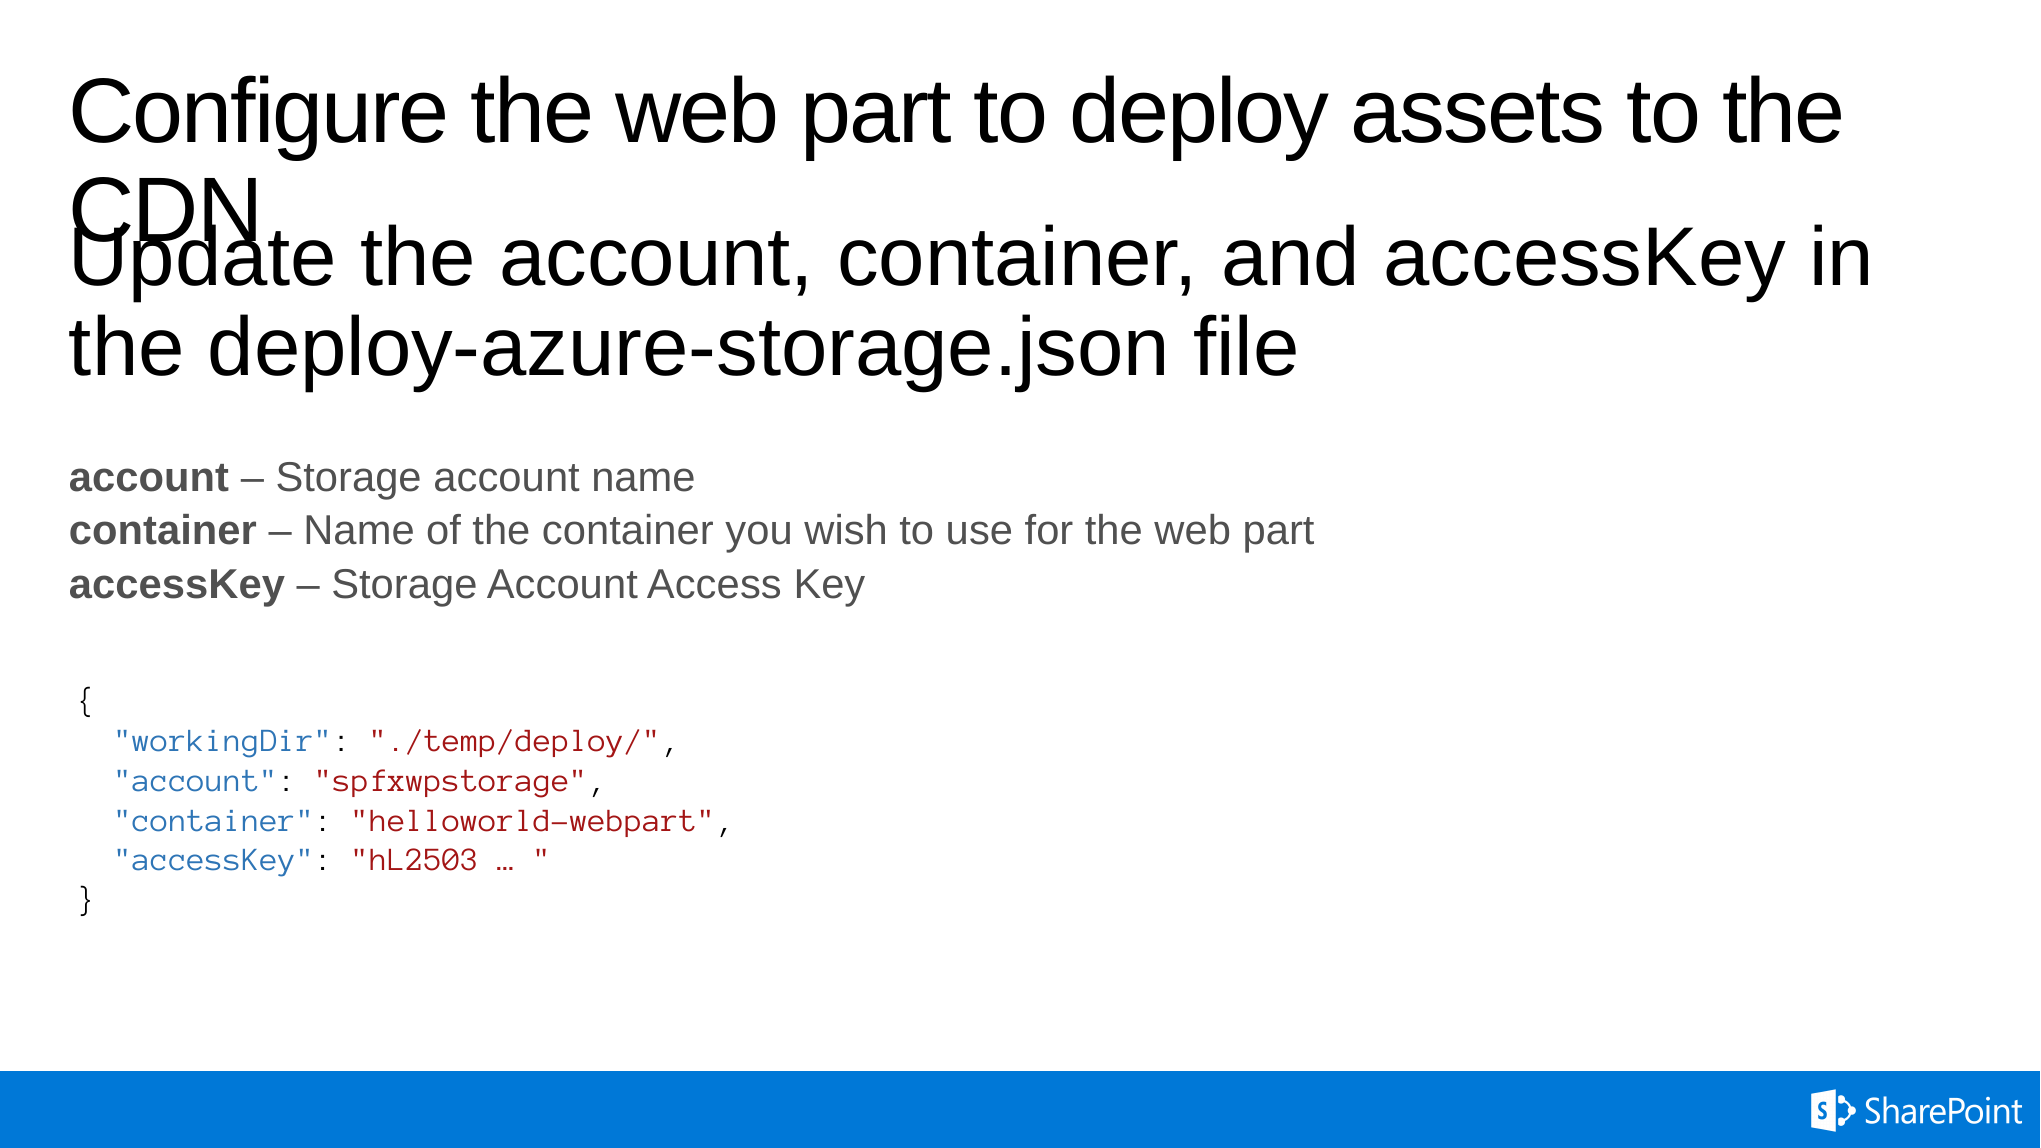

# Configure the web part to deploy assets to the CDN
Update the account, container, and accessKey in the deploy-azure-storage.json file

account – Storage account name
container – Name of the container you wish to use for the web part
accessKey – Storage Account Access Key
{
  "workingDir": "./temp/deploy/",
  "account": "spfxwpstorage",
  "container": "helloworld-webpart",
  "accessKey": "hL2503 … "
}